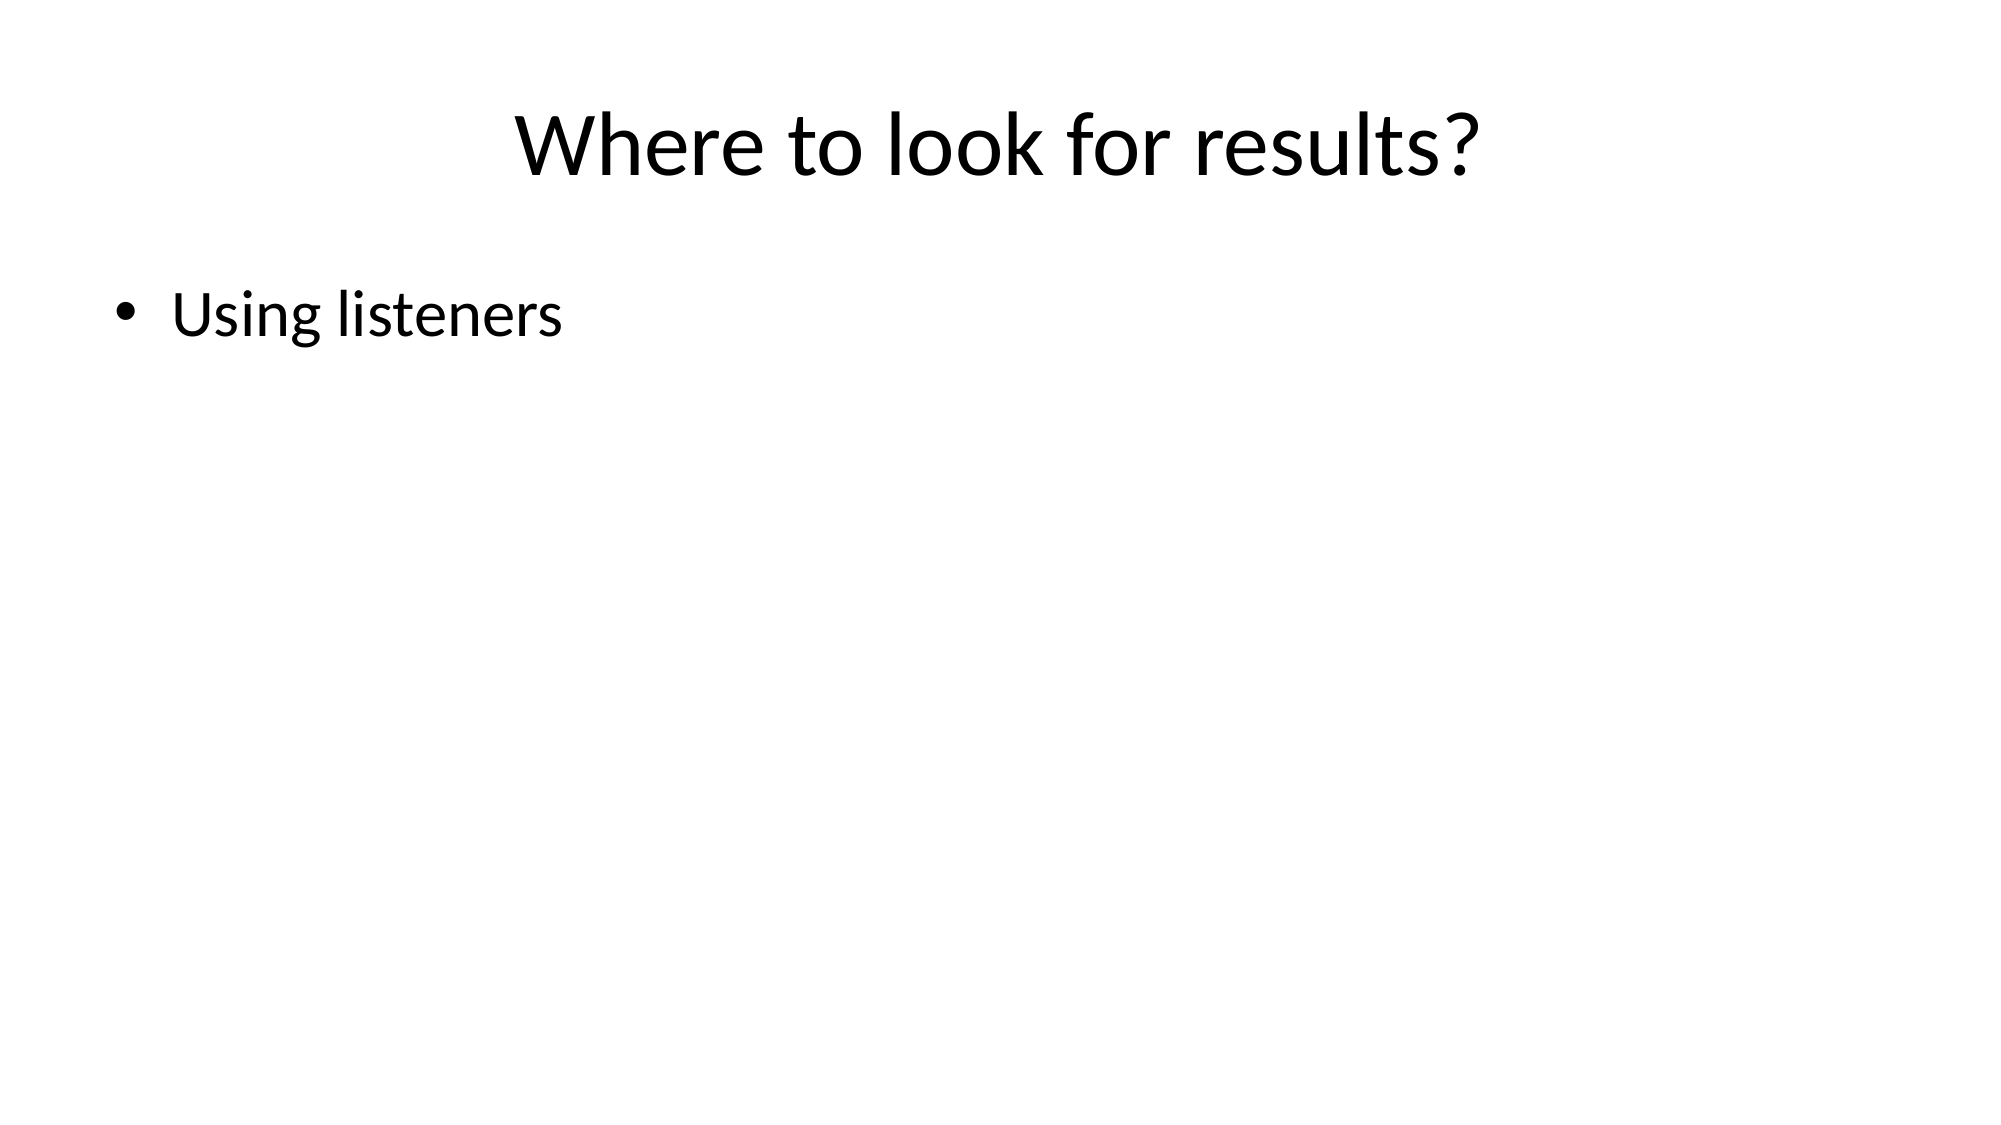

# Where to look for results?
Using listeners